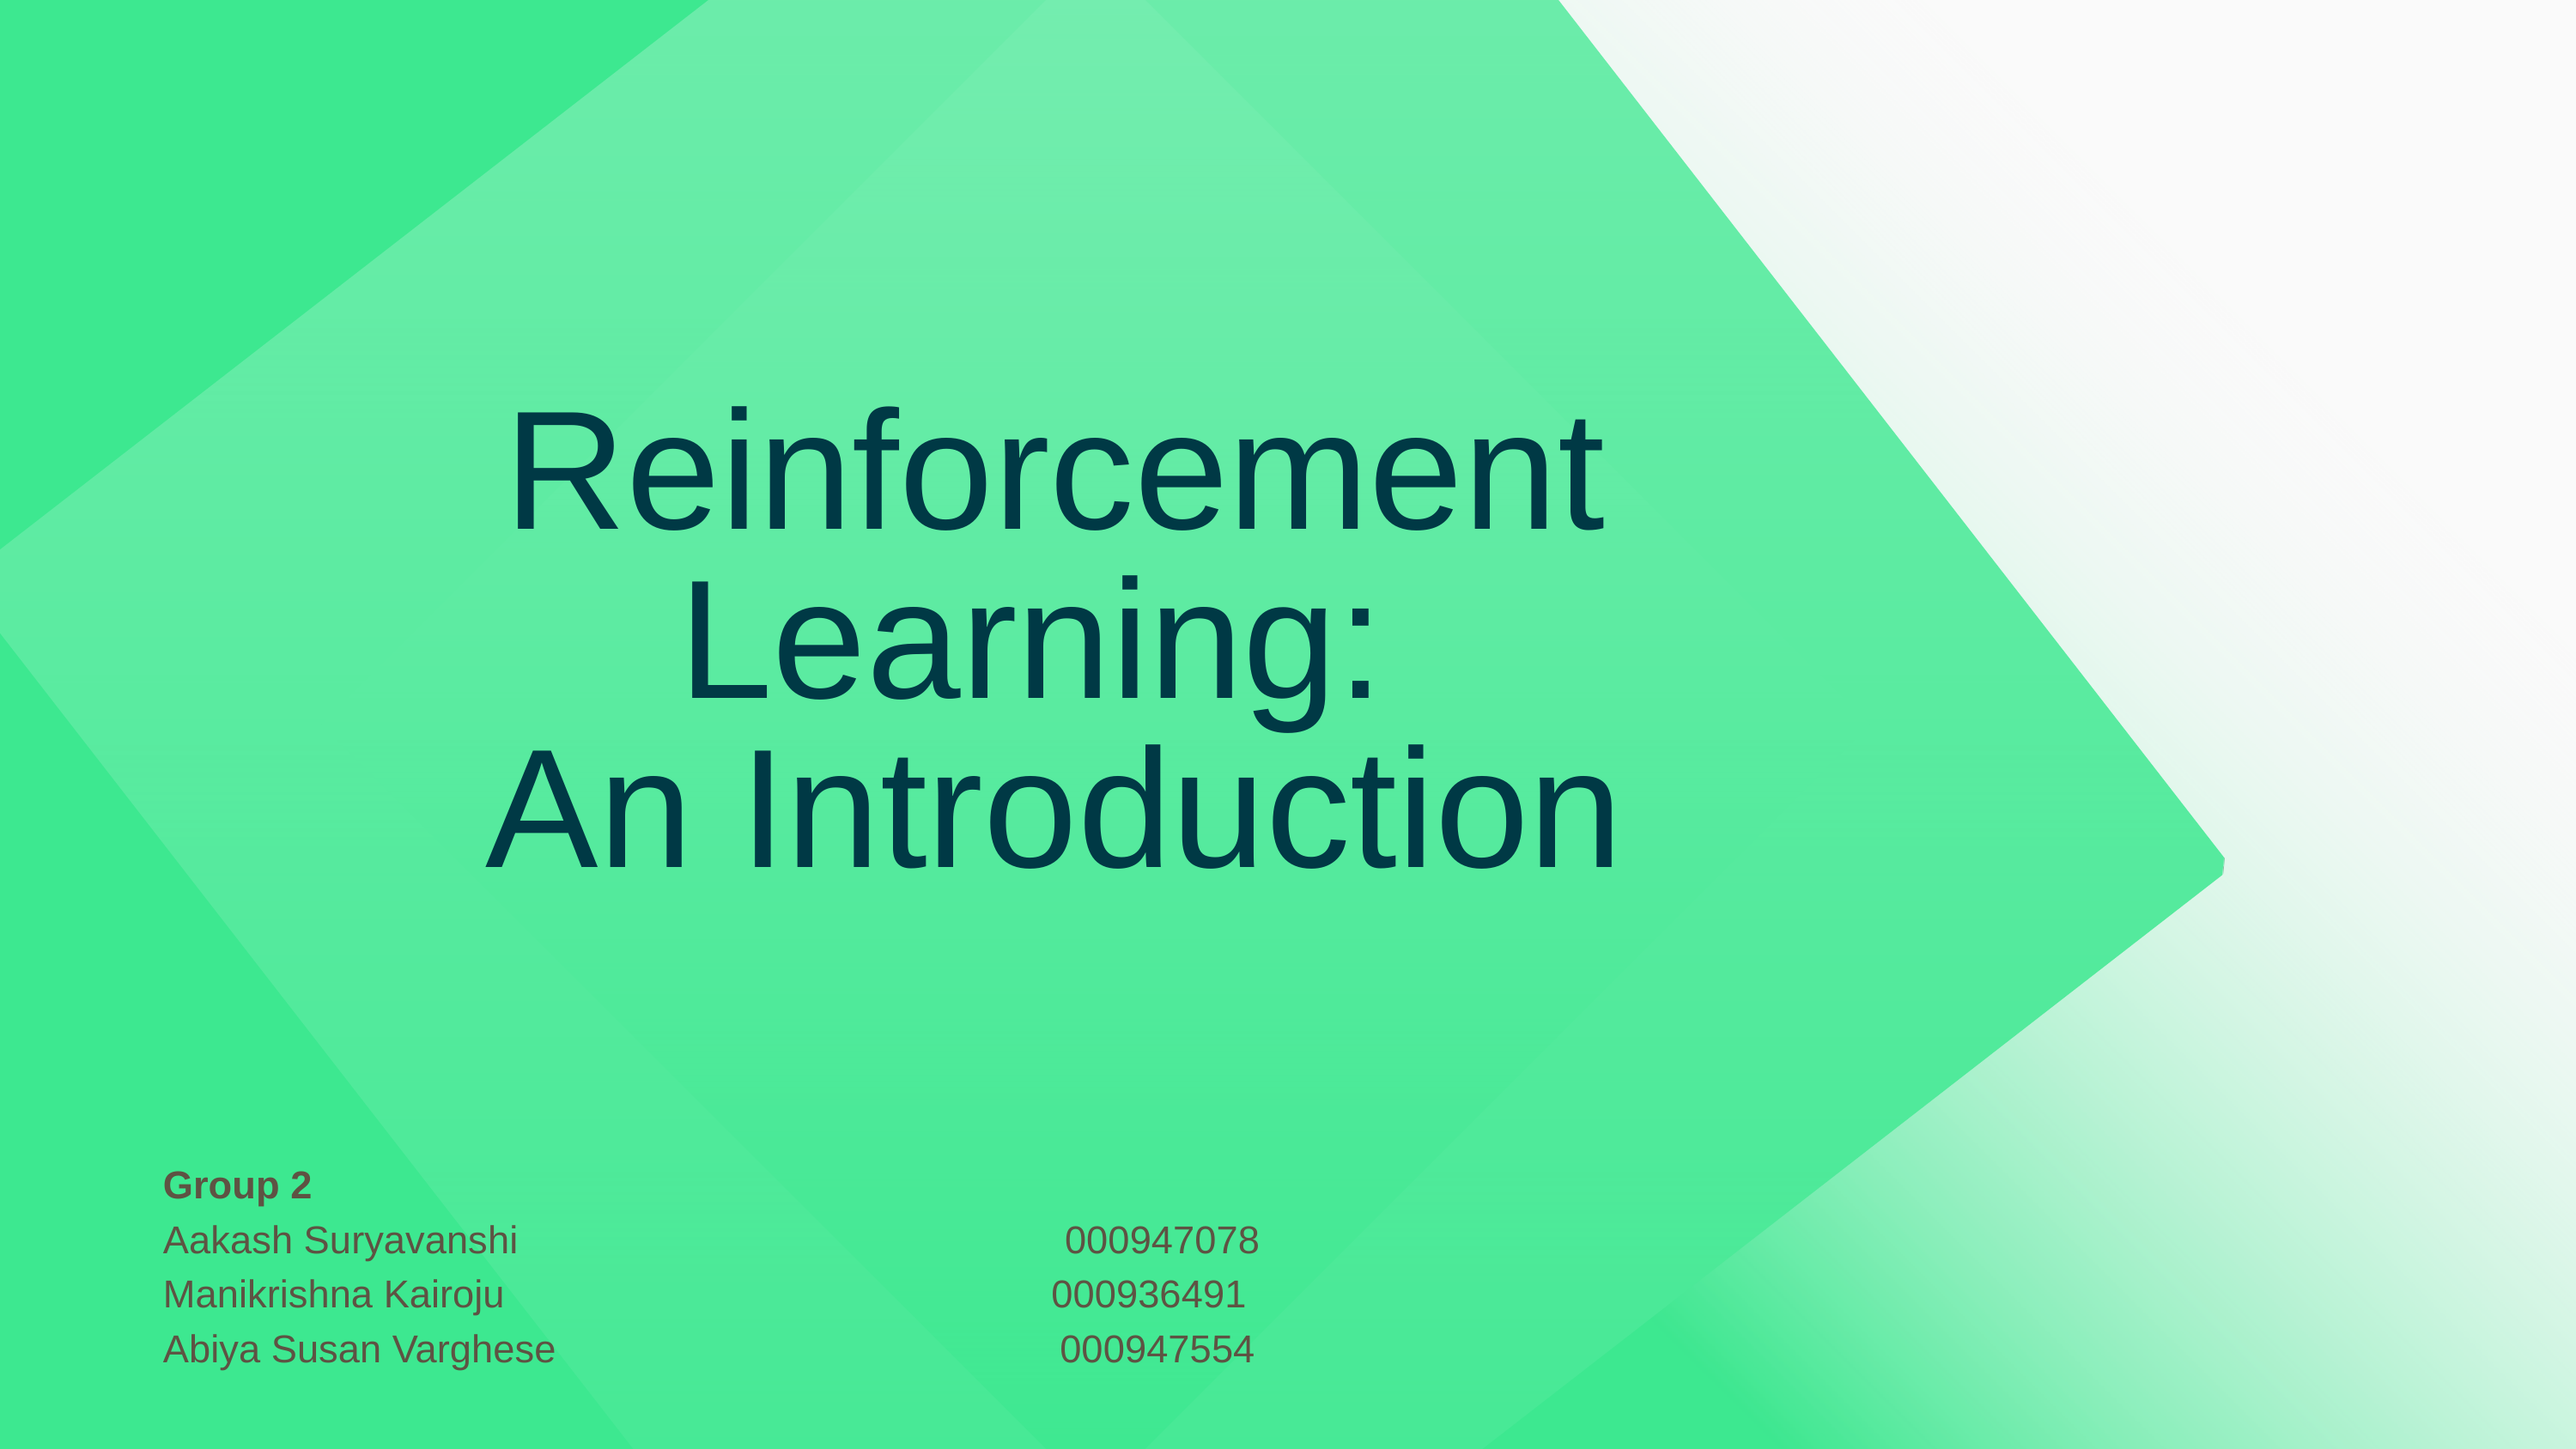

Reinforcement Learning:
An Introduction

Group 2
Aakash Suryavanshi                                                   000947078
Manikrishna Kairoju                                                   000936491
Abiya Susan Varghese                                               000947554